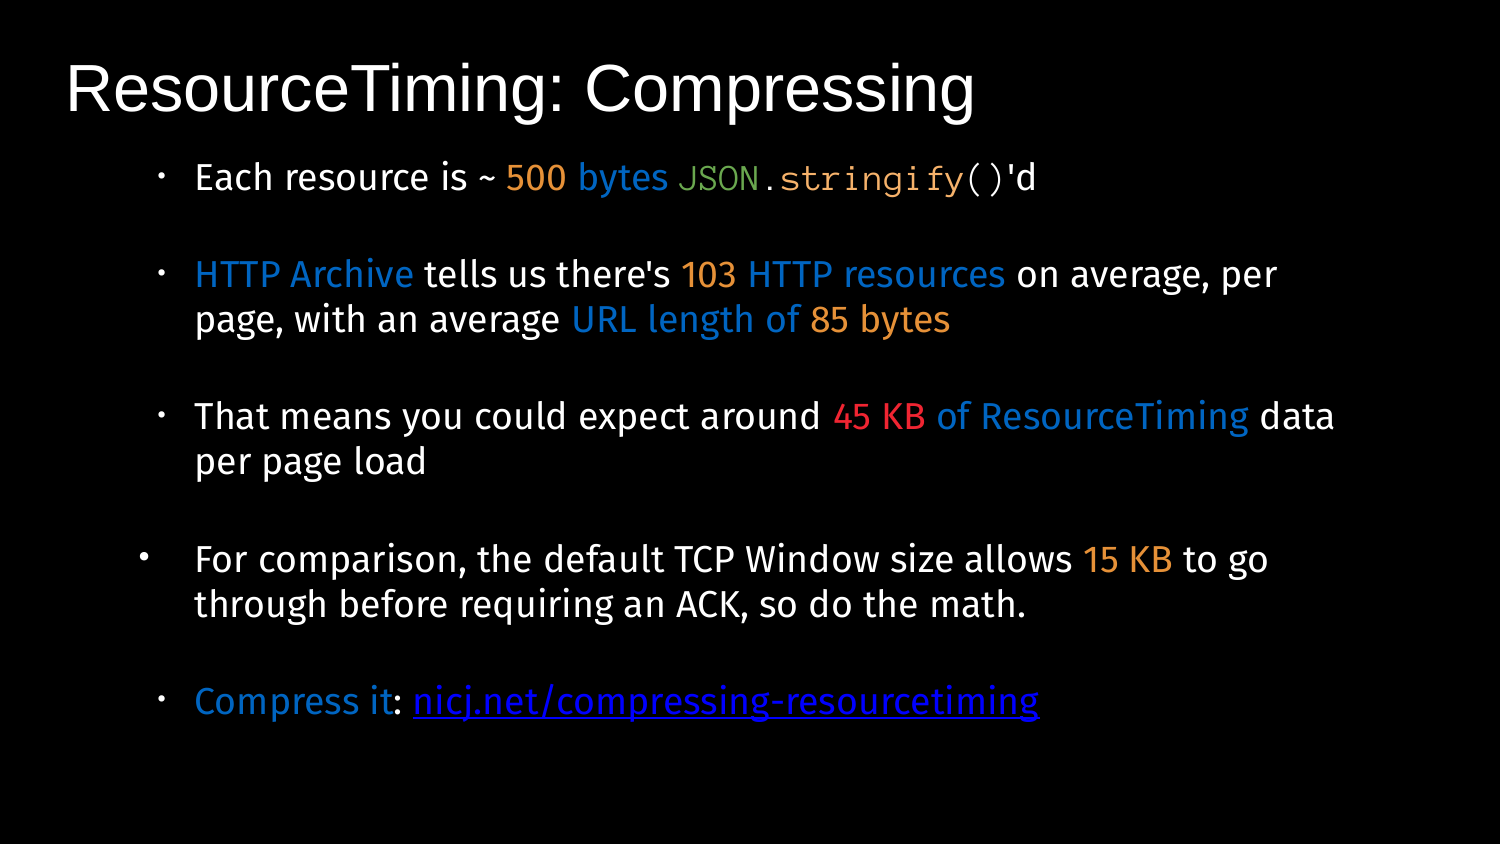

# ResourceTiming: Compressing
Each resource is ~ 500 bytes JSON.stringify()'d
HTTP Archive tells us there's 103 HTTP resources on average, per page, with an average URL length of 85 bytes
That means you could expect around 45 KB of ResourceTiming data per page load
For comparison, the default TCP Window size allows 15 KB to go through before requiring an ACK, so do the math.
Compress it: nicj.net/compressing-resourcetiming